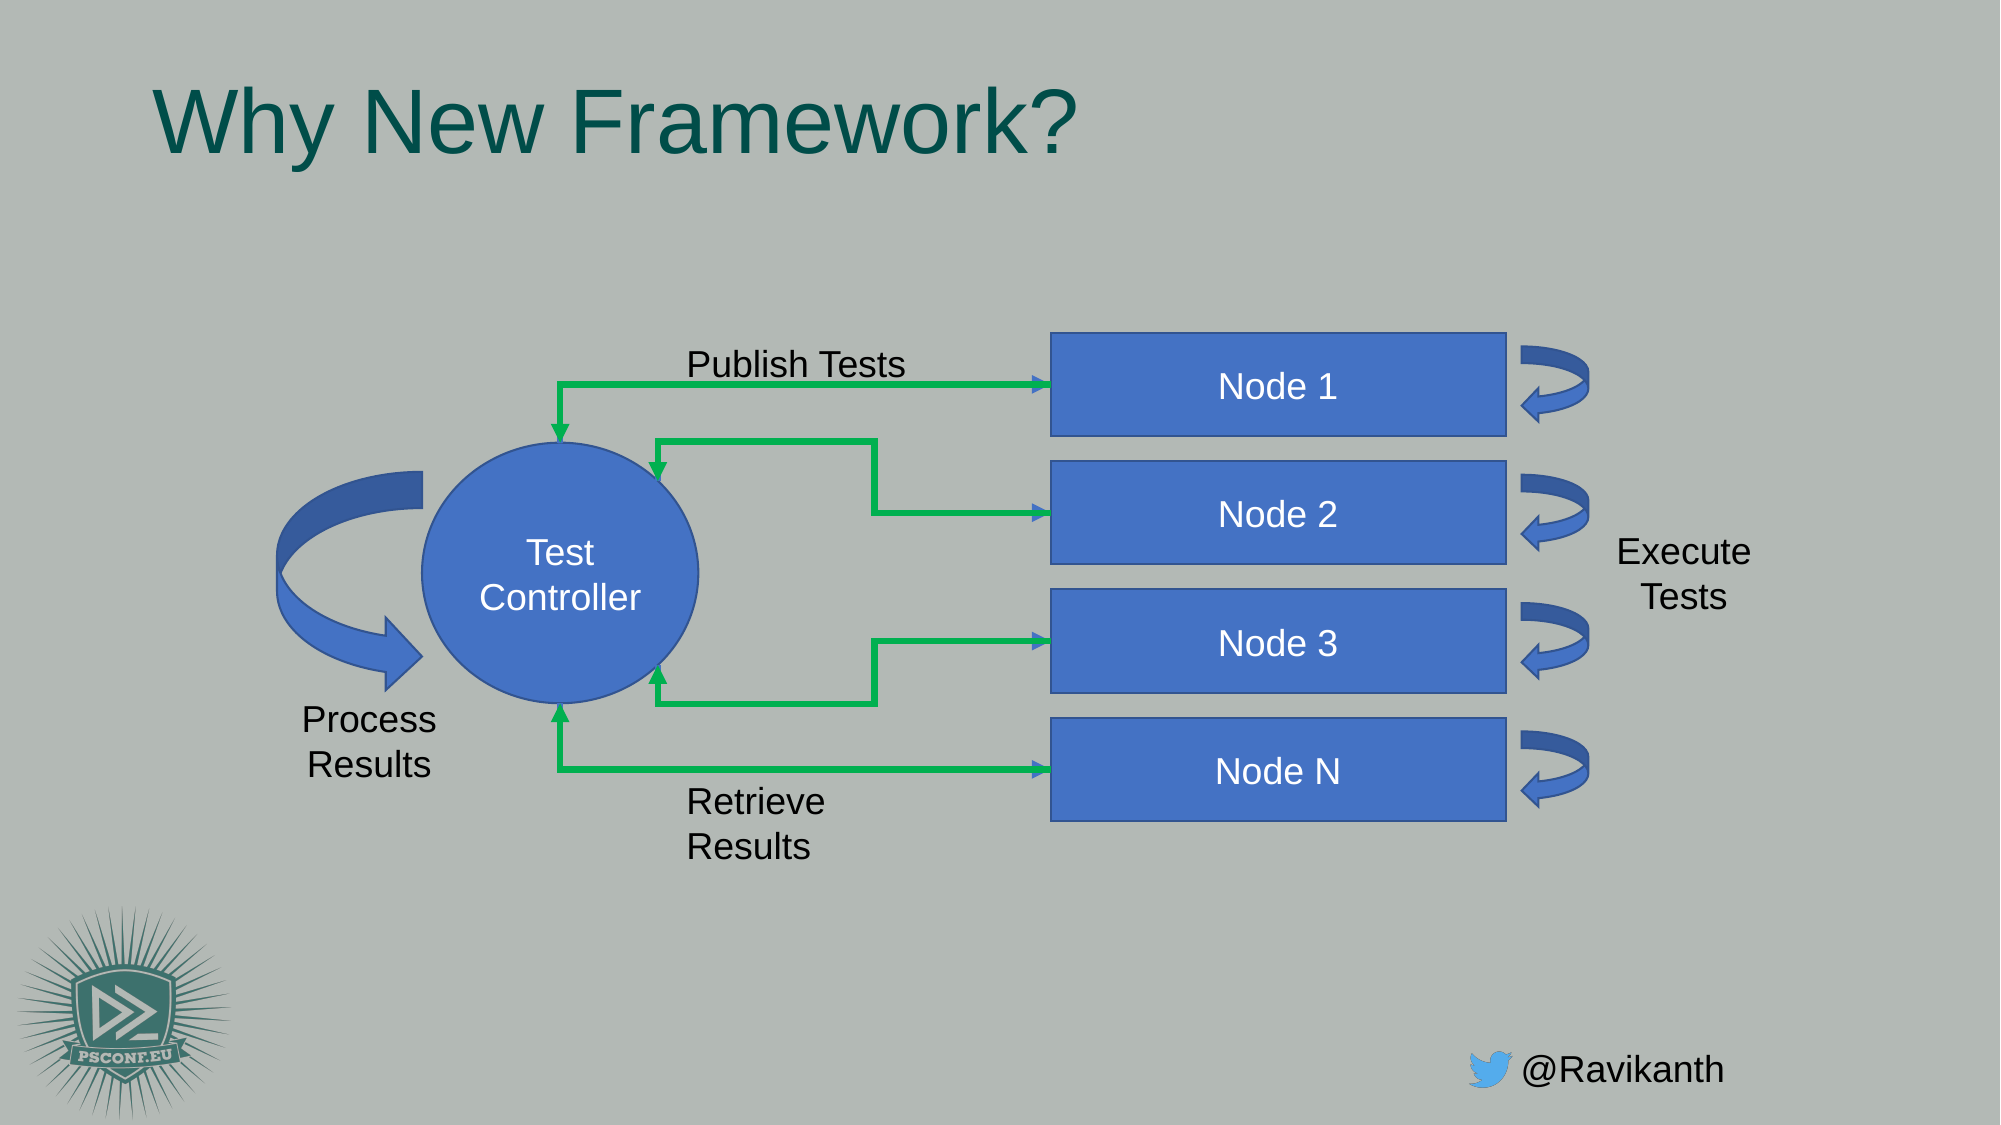

# Why New Framework?
Publish Tests
Node 1

Test Controller
Node 2

Execute Tests
Node 3

Process Results
Node N

Retrieve Results
@Ravikanth